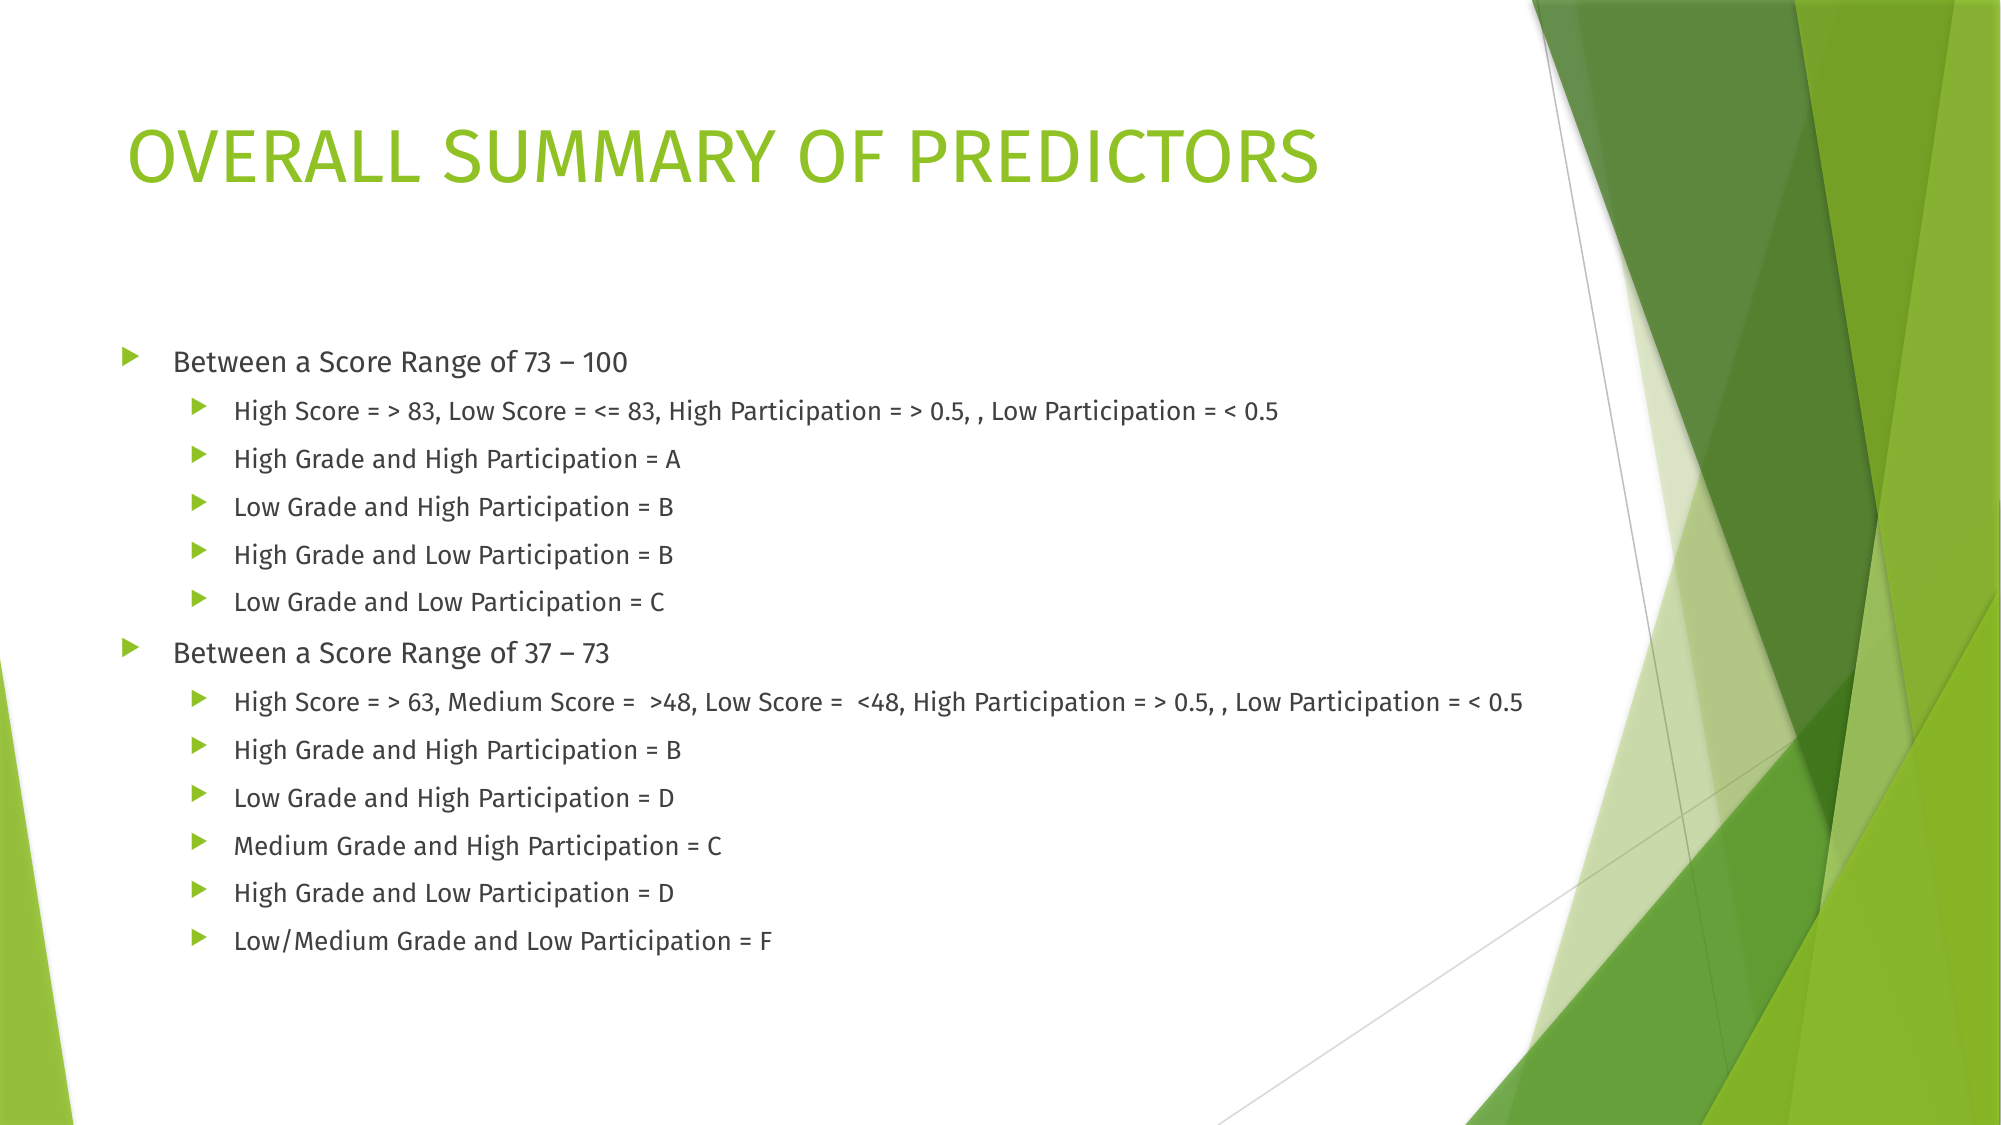

# OVERALL SUMMARY OF PREDICTORS
Between a Score Range of 73 – 100
High Score = > 83, Low Score = <= 83, High Participation = > 0.5, , Low Participation = < 0.5
High Grade and High Participation = A
Low Grade and High Participation = B
High Grade and Low Participation = B
Low Grade and Low Participation = C
Between a Score Range of 37 – 73
High Score = > 63, Medium Score =  >48, Low Score =  <48, High Participation = > 0.5, , Low Participation = < 0.5
High Grade and High Participation = B
Low Grade and High Participation = D
Medium Grade and High Participation = C
High Grade and Low Participation = D
Low/Medium Grade and Low Participation = F